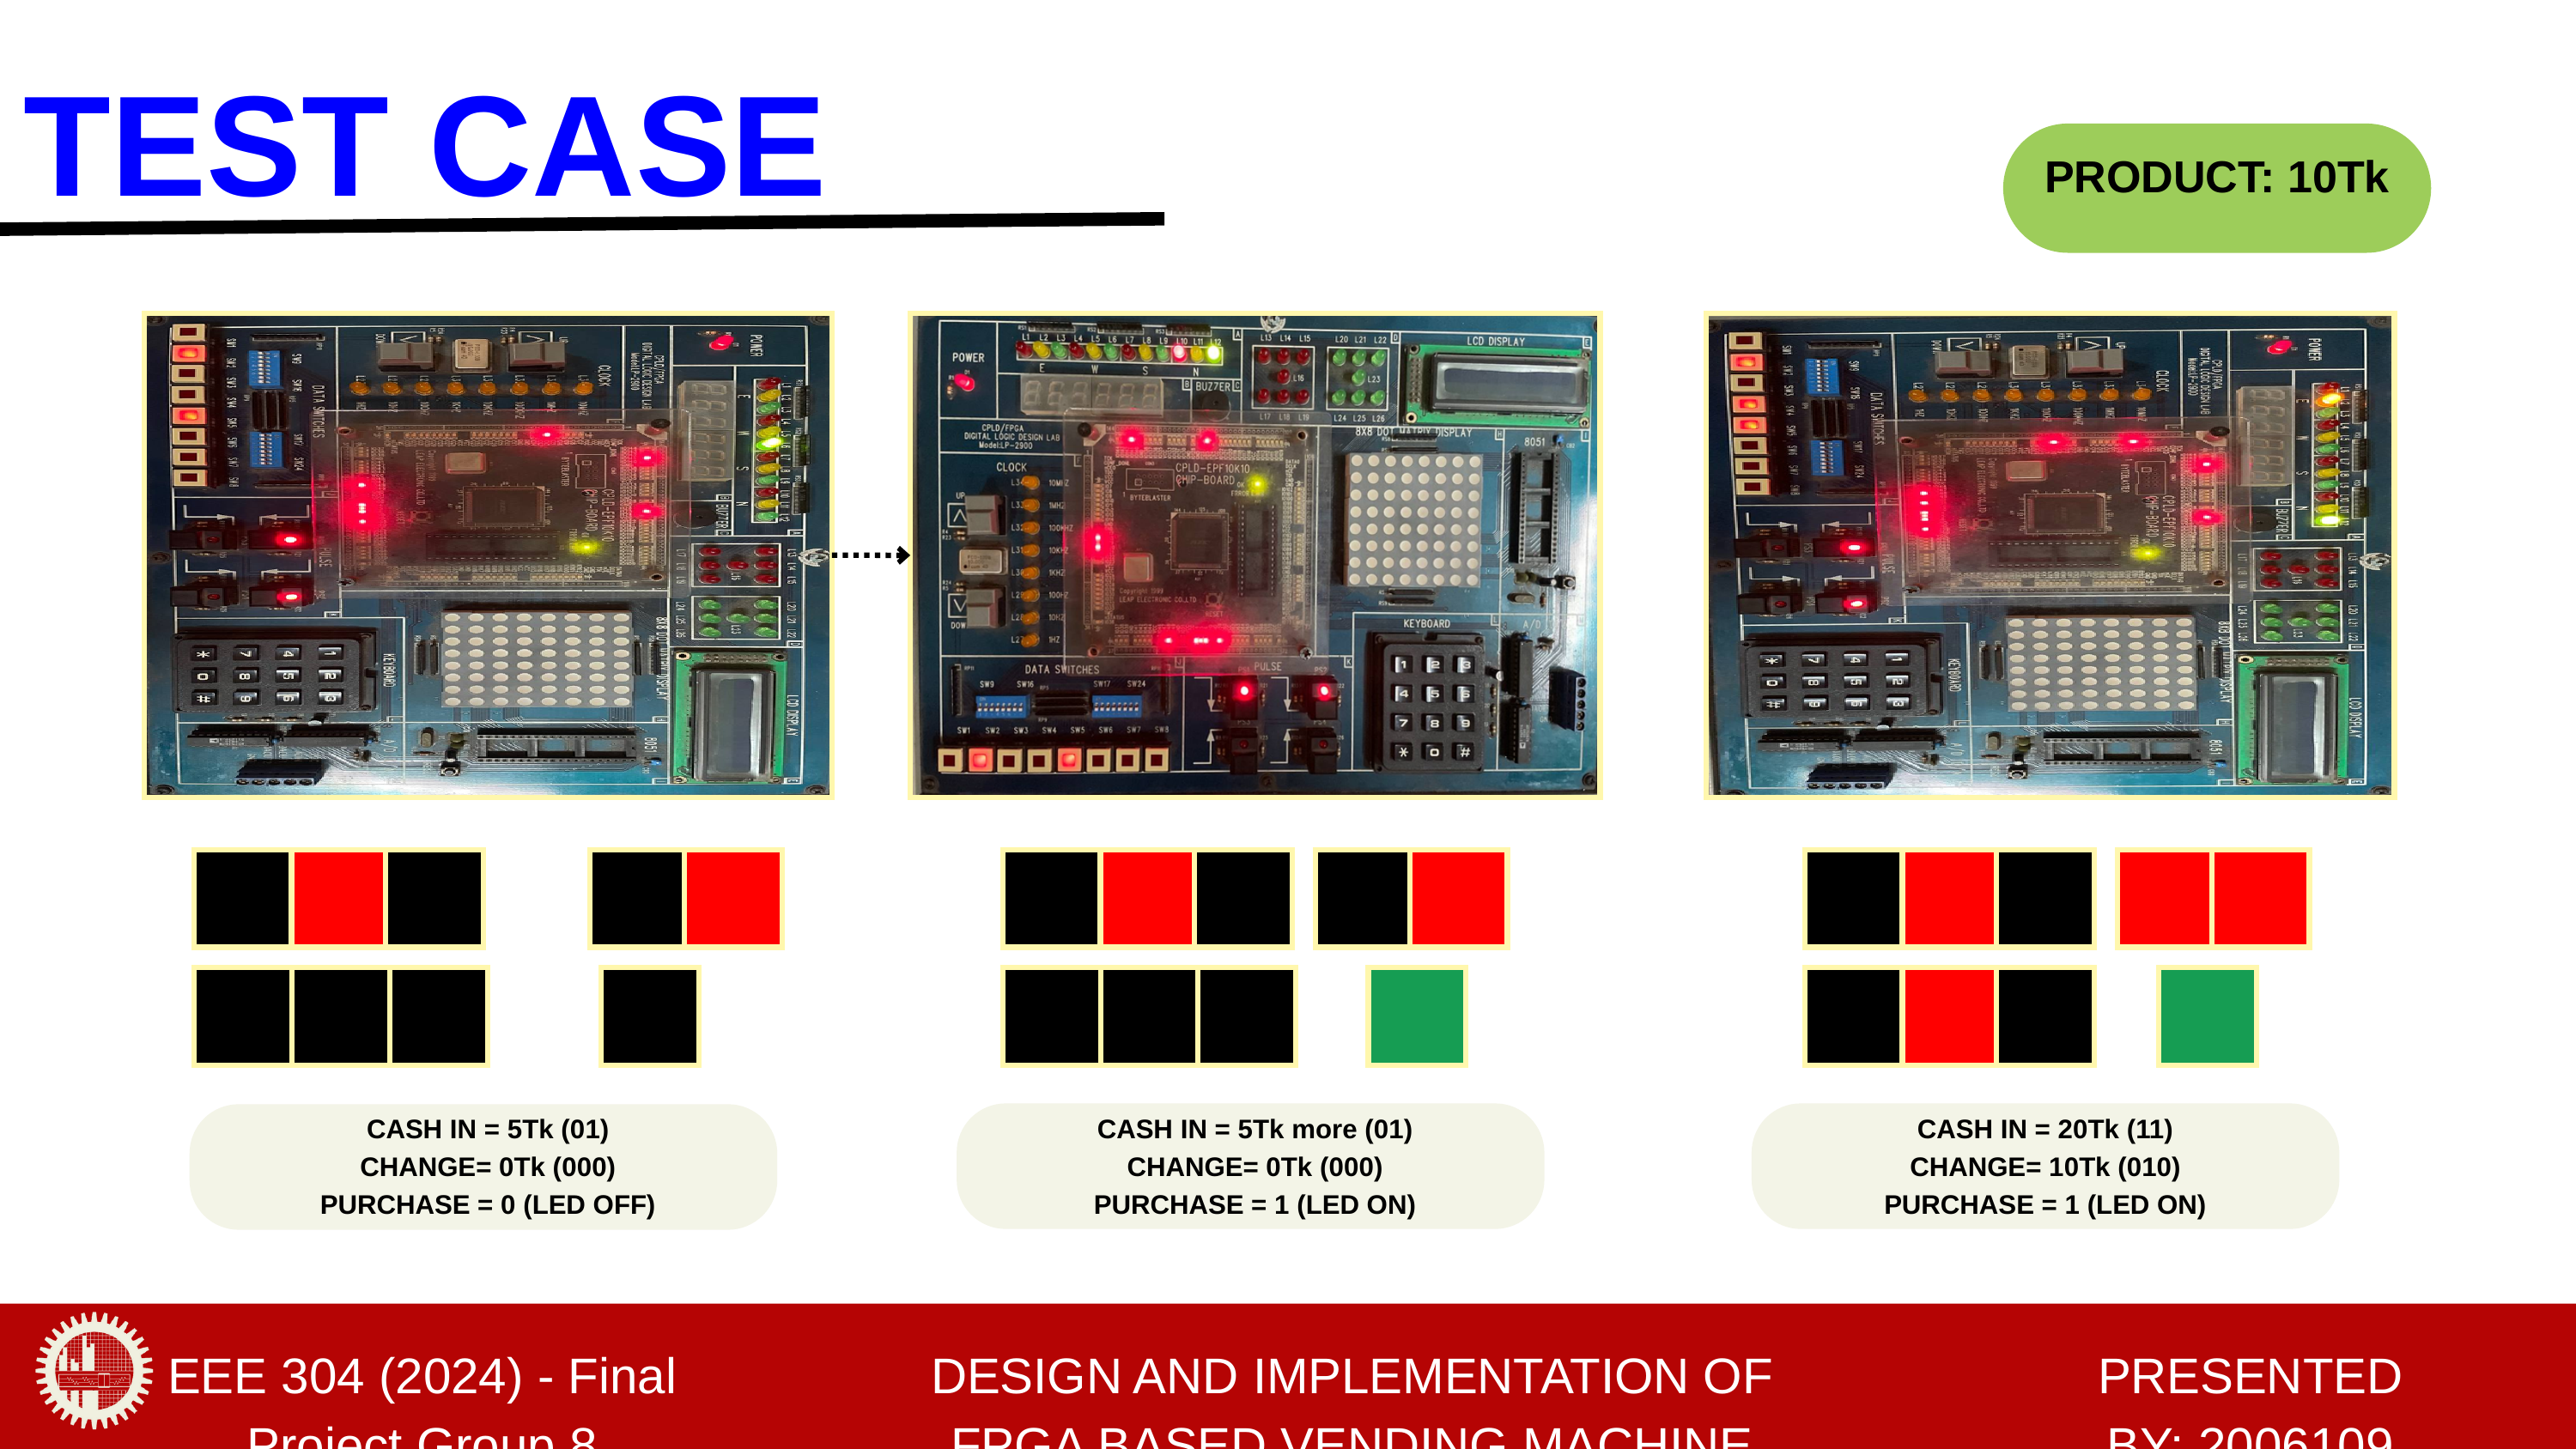

TEST CASE

PRODUCT: 10Tk

CASH IN = 5Tk (01)
CHANGE= 0Tk (000)
PURCHASE = 0 (LED OFF)

CASH IN = 5Tk more (01)
CHANGE= 0Tk (000)
PURCHASE = 1 (LED ON)

CASH IN = 20Tk (11)
CHANGE= 10Tk (010)
PURCHASE = 1 (LED ON)

EEE 304 (2024) - Final Project Group 8
DESIGN AND IMPLEMENTATION OF FPGA BASED VENDING MACHINE
PRESENTED BY: 2006109